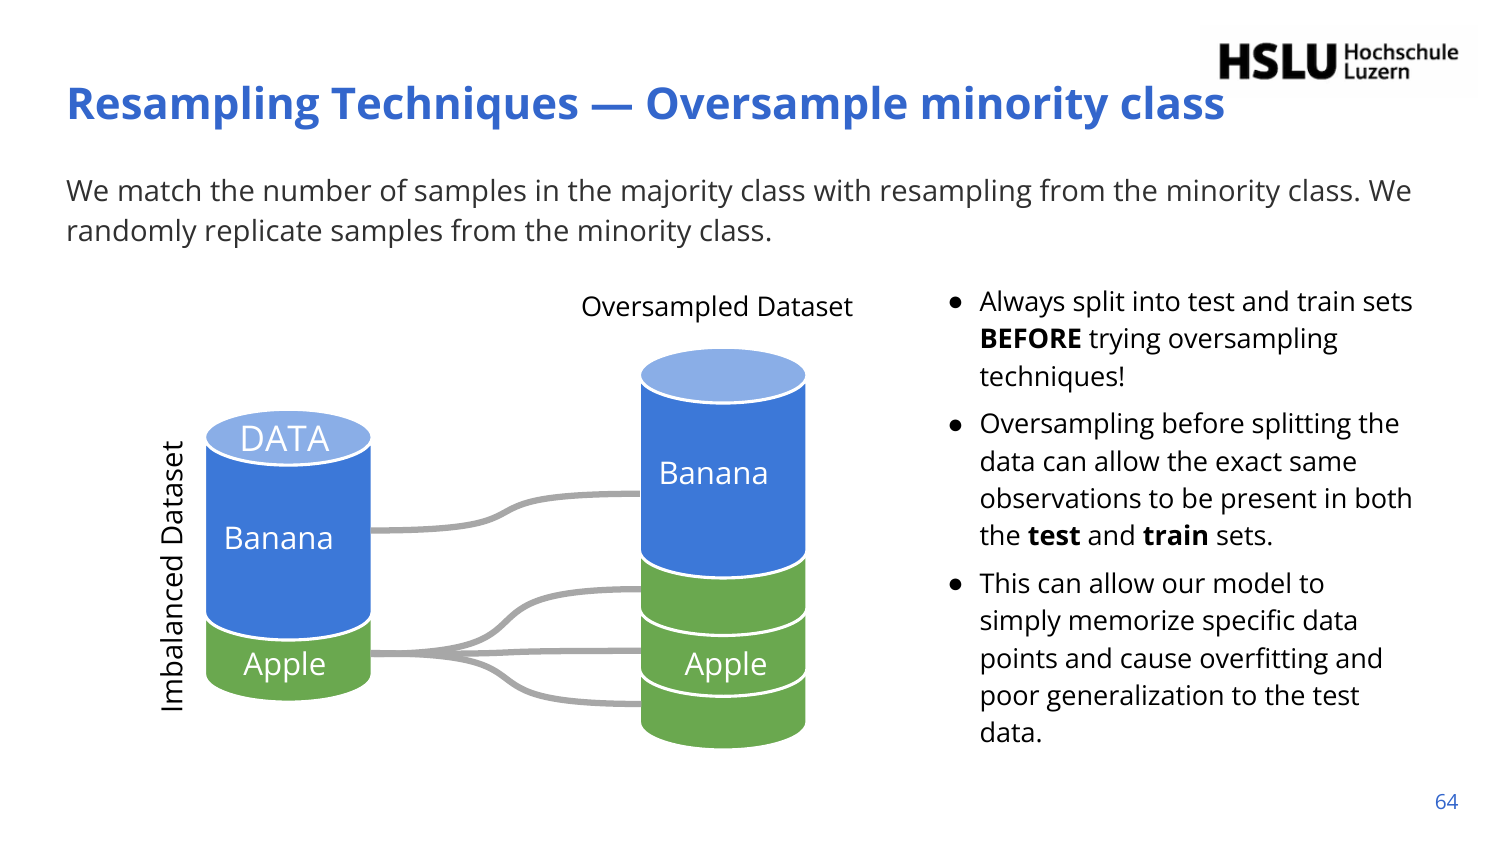

# Resampling Techniques — Oversample minority class
We match the number of samples in the majority class with resampling from the minority class. We randomly replicate samples from the minority class.
Oversampled Dataset
Always split into test and train sets BEFORE trying oversampling techniques!
Oversampling before splitting the data can allow the exact same observations to be present in both the test and train sets.
This can allow our model to simply memorize specific data points and cause overfitting and poor generalization to the test data.

DATA

Banana

Banana
Imbalanced Dataset

Apple
Apple
Apple
64